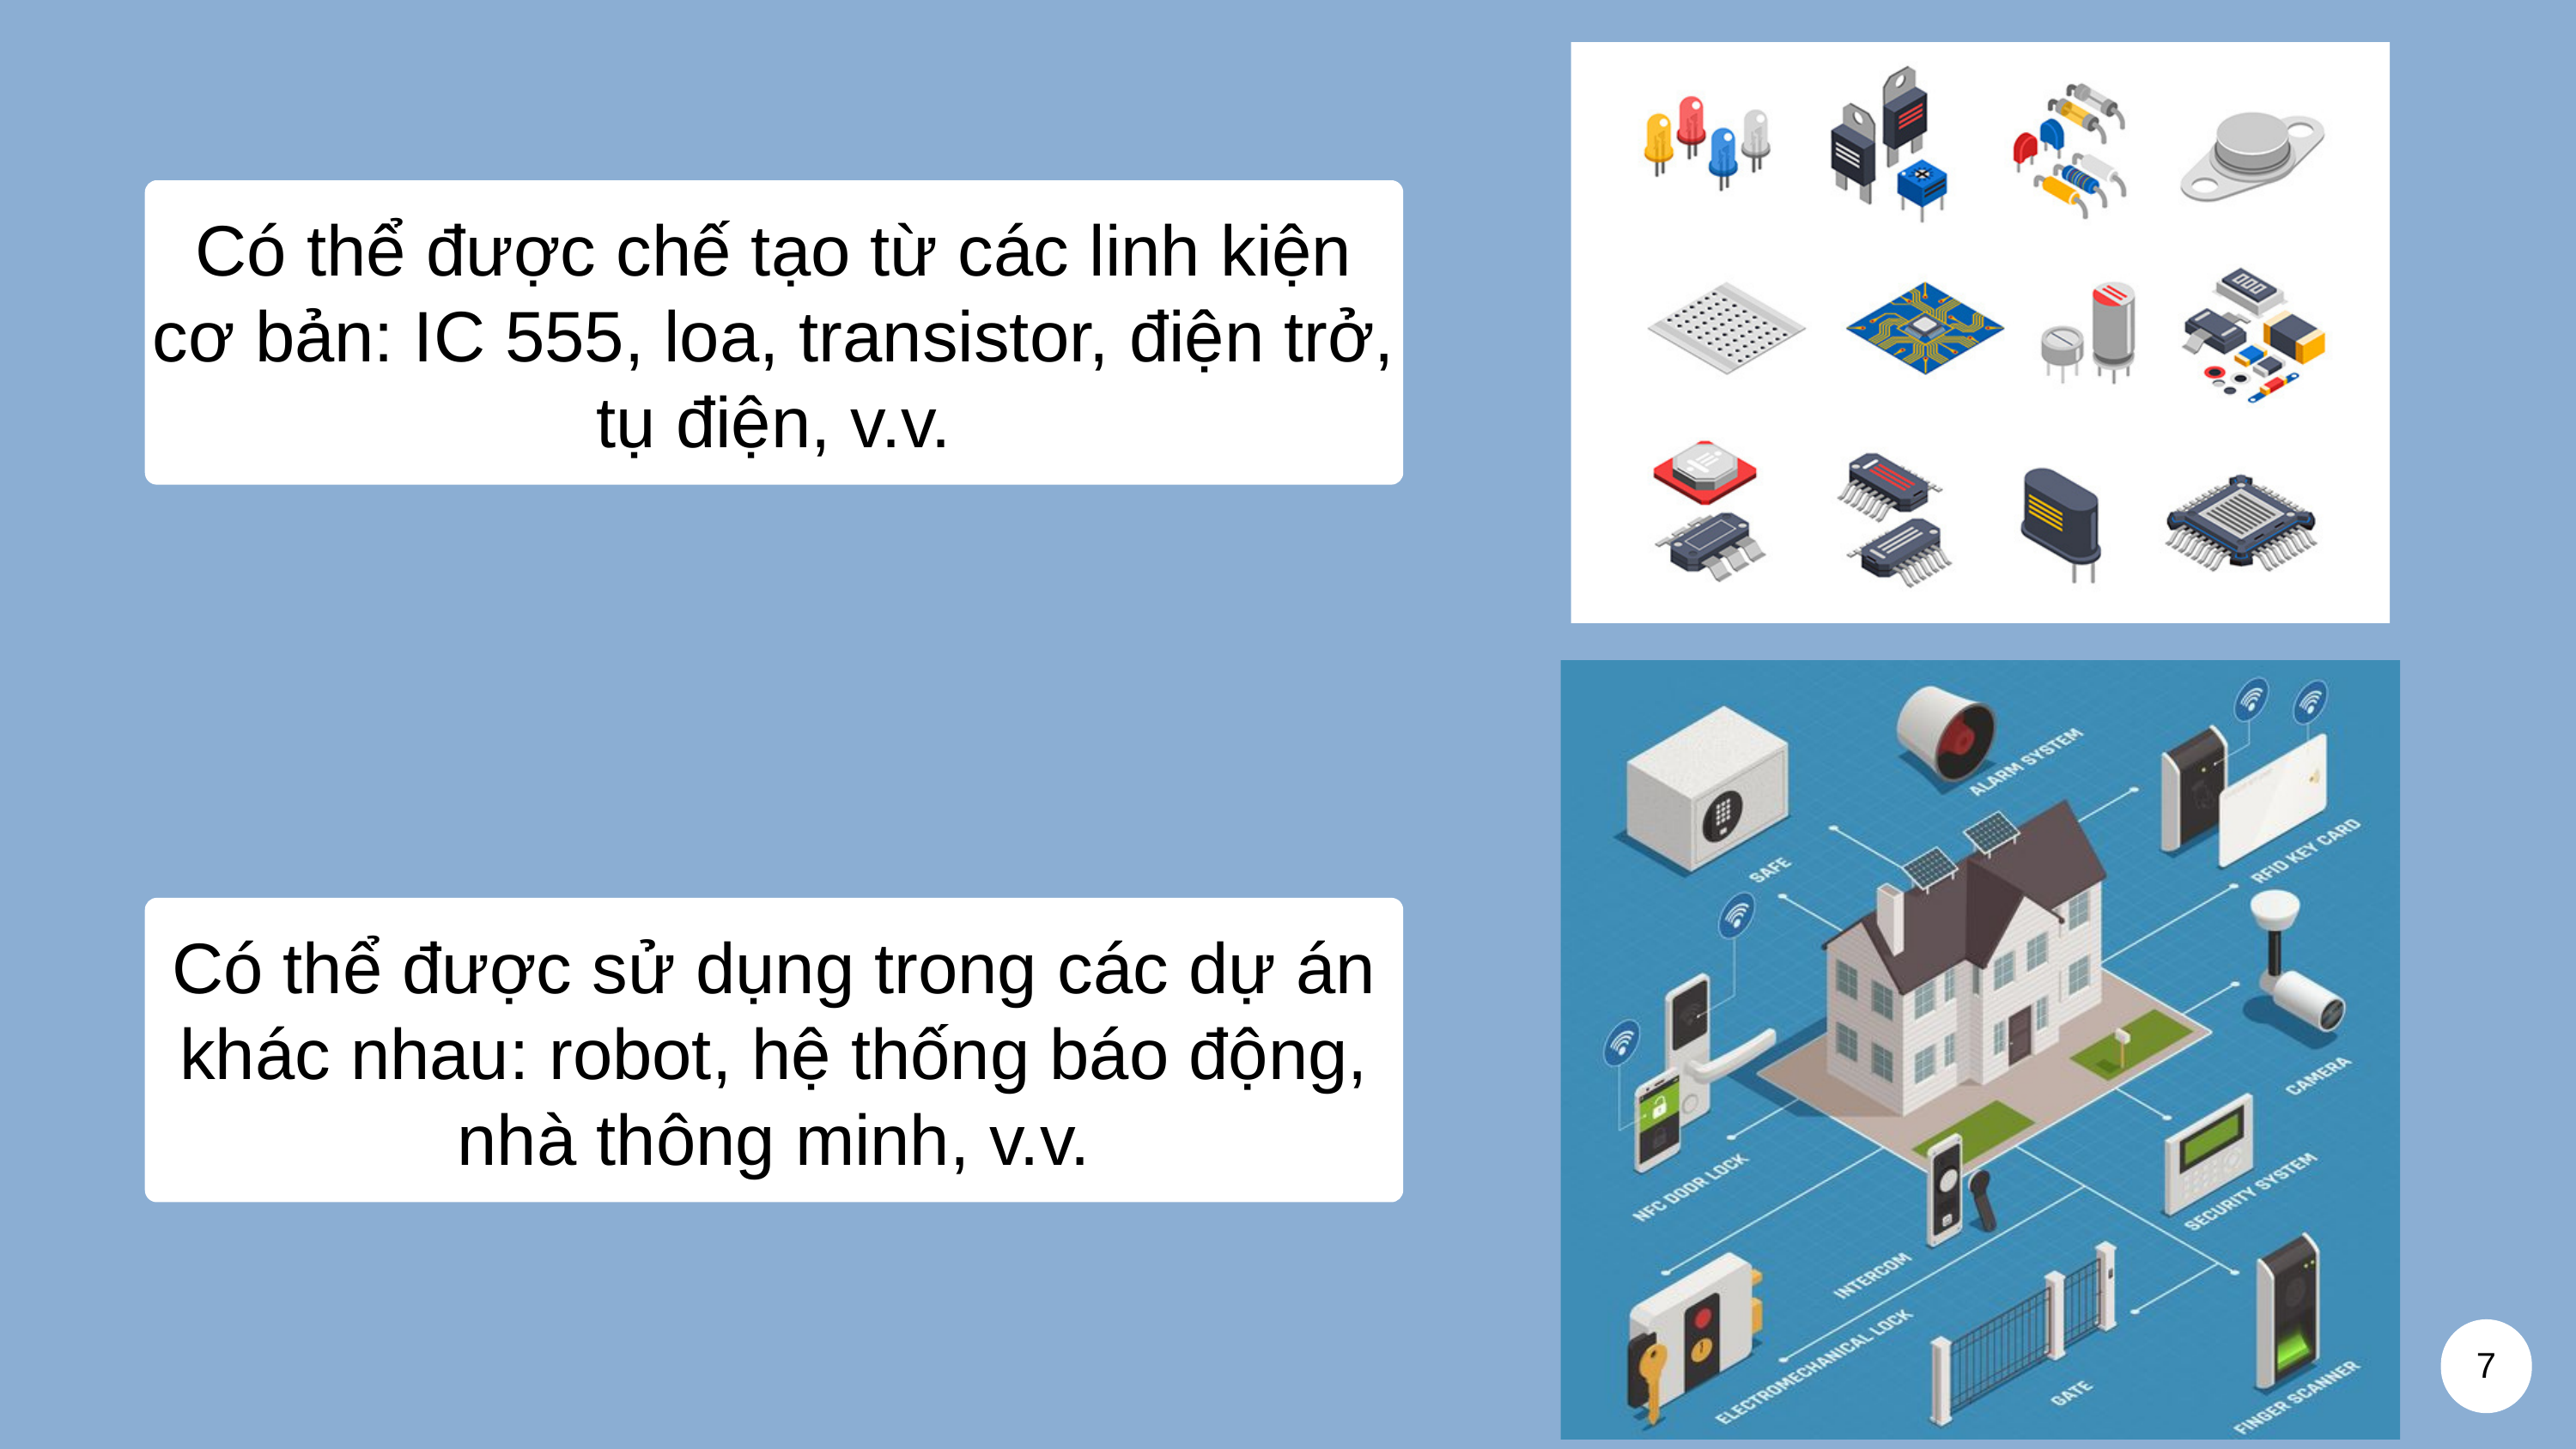

What

Có thể được chế tạo từ các linh kiện cơ bản: IC 555, loa, transistor, điện trở, tụ điện, v.v.

Có thể được sử dụng trong các dự án khác nhau: robot, hệ thống báo động, nhà thông minh, v.v.

7